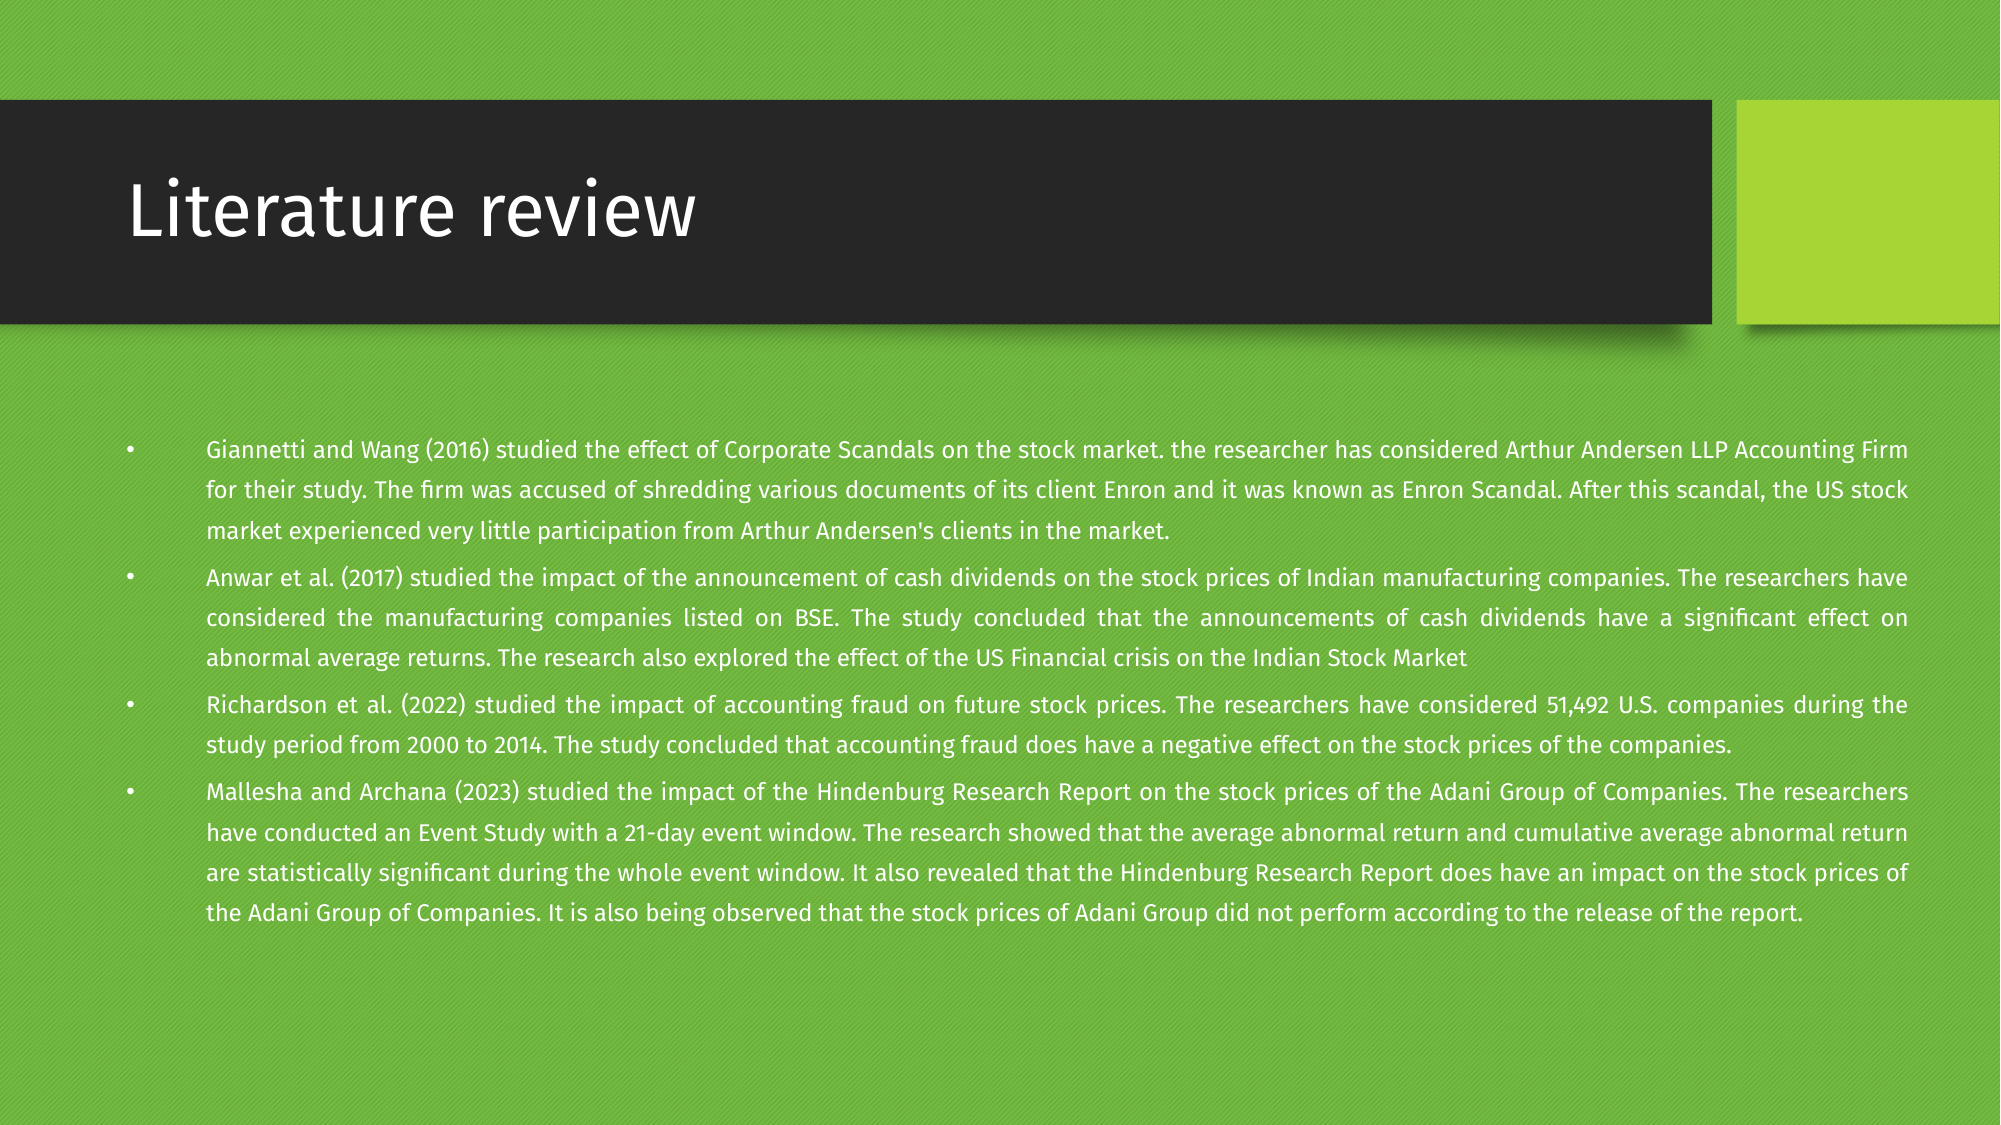

# Literature review

Giannetti and Wang (2016) studied the effect of Corporate Scandals on the stock market. the researcher has considered Arthur Andersen LLP Accounting Firm for their study. The firm was accused of shredding various documents of its client Enron and it was known as Enron Scandal. After this scandal, the US stock market experienced very little participation from Arthur Andersen's clients in the market.
Anwar et al. (2017) studied the impact of the announcement of cash dividends on the stock prices of Indian manufacturing companies. The researchers have considered the manufacturing companies listed on BSE. The study concluded that the announcements of cash dividends have a significant effect on abnormal average returns. The research also explored the effect of the US Financial crisis on the Indian Stock Market
Richardson et al. (2022) studied the impact of accounting fraud on future stock prices. The researchers have considered 51,492 U.S. companies during the study period from 2000 to 2014. The study concluded that accounting fraud does have a negative effect on the stock prices of the companies.
Mallesha and Archana (2023) studied the impact of the Hindenburg Research Report on the stock prices of the Adani Group of Companies. The researchers have conducted an Event Study with a 21-day event window. The research showed that the average abnormal return and cumulative average abnormal return are statistically significant during the whole event window. It also revealed that the Hindenburg Research Report does have an impact on the stock prices of the Adani Group of Companies. It is also being observed that the stock prices of Adani Group did not perform according to the release of the report.